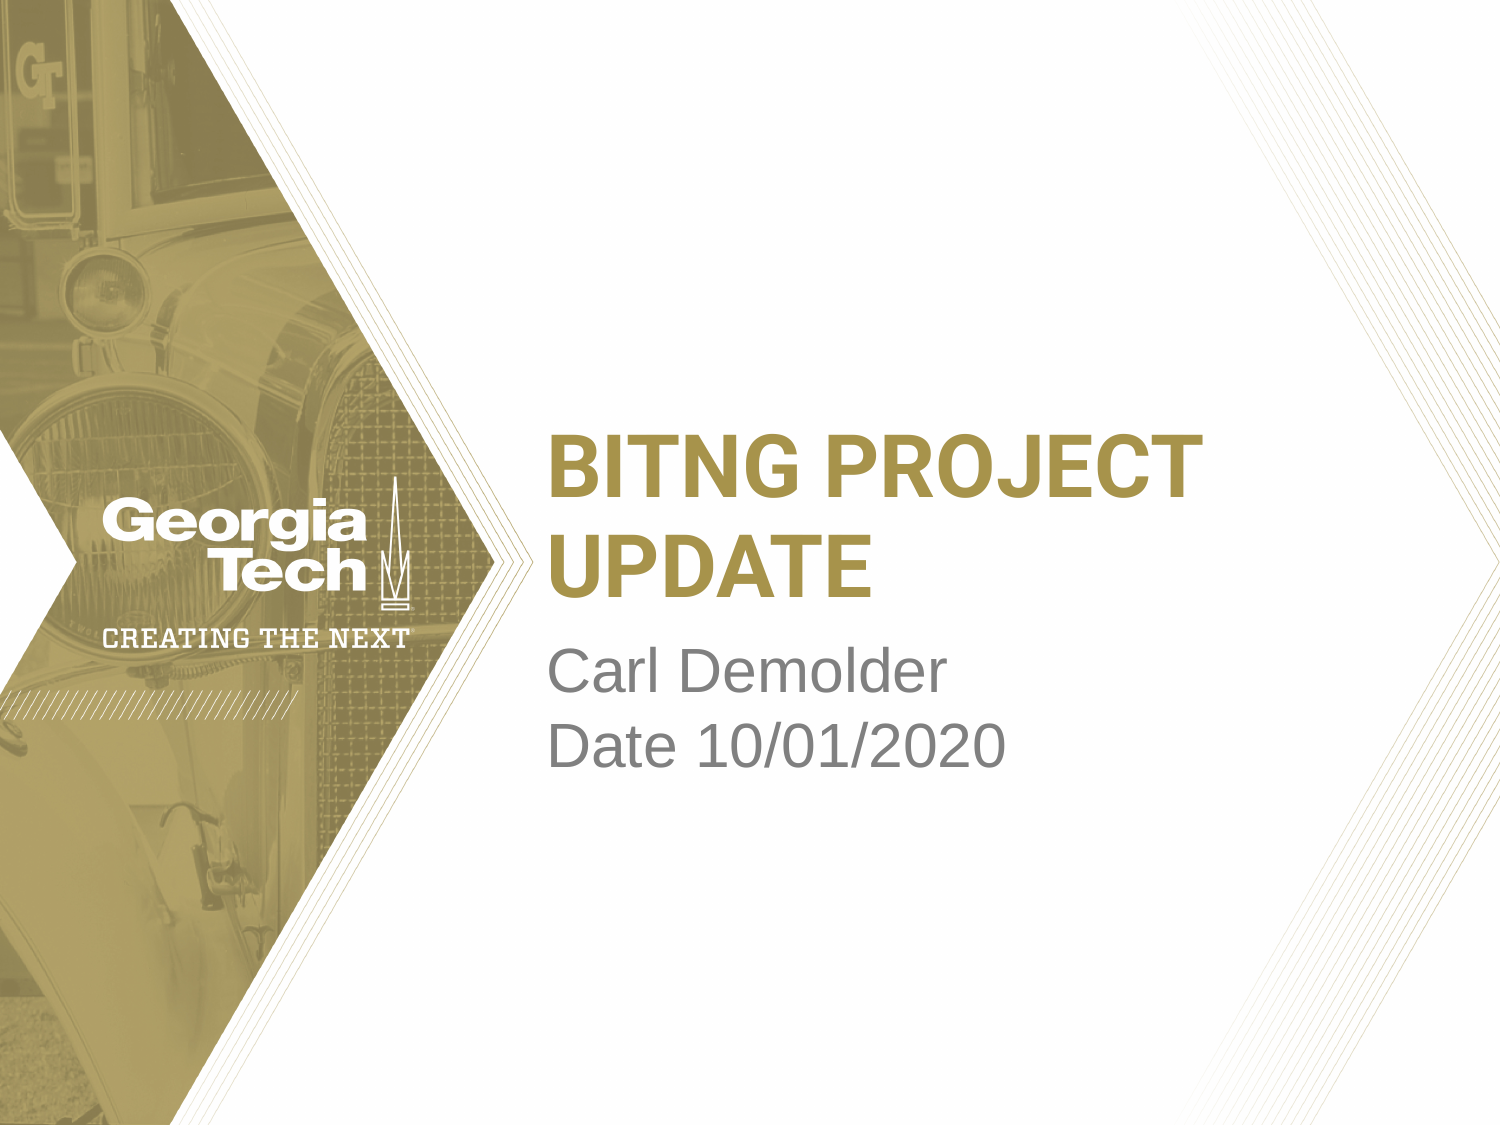

# BITNG PROJECT UPDATE
Carl Demolder
Date 10/01/2020